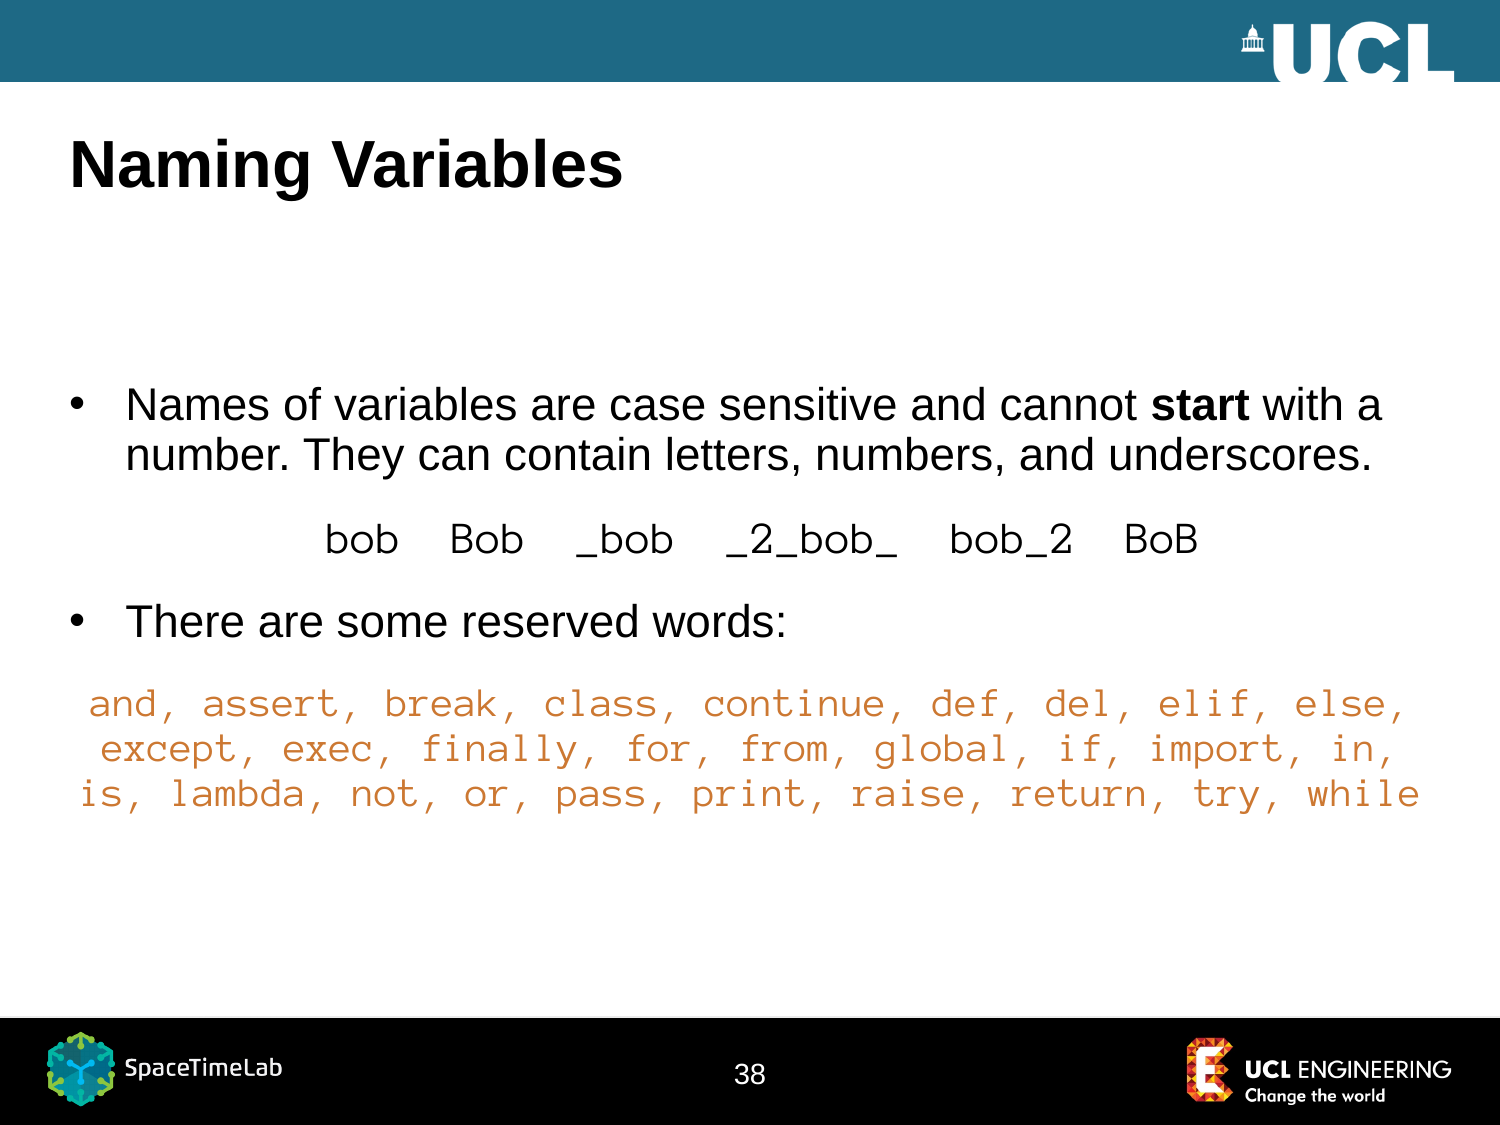

# Naming Variables
Names of variables are case sensitive and cannot start with a number. They can contain letters, numbers, and underscores.
 bob  Bob  _bob  _2_bob_  bob_2  BoB
There are some reserved words:
and, assert, break, class, continue, def, del, elif, else, except, exec, finally, for, from, global, if, import, in, is, lambda, not, or, pass, print, raise, return, try, while
39